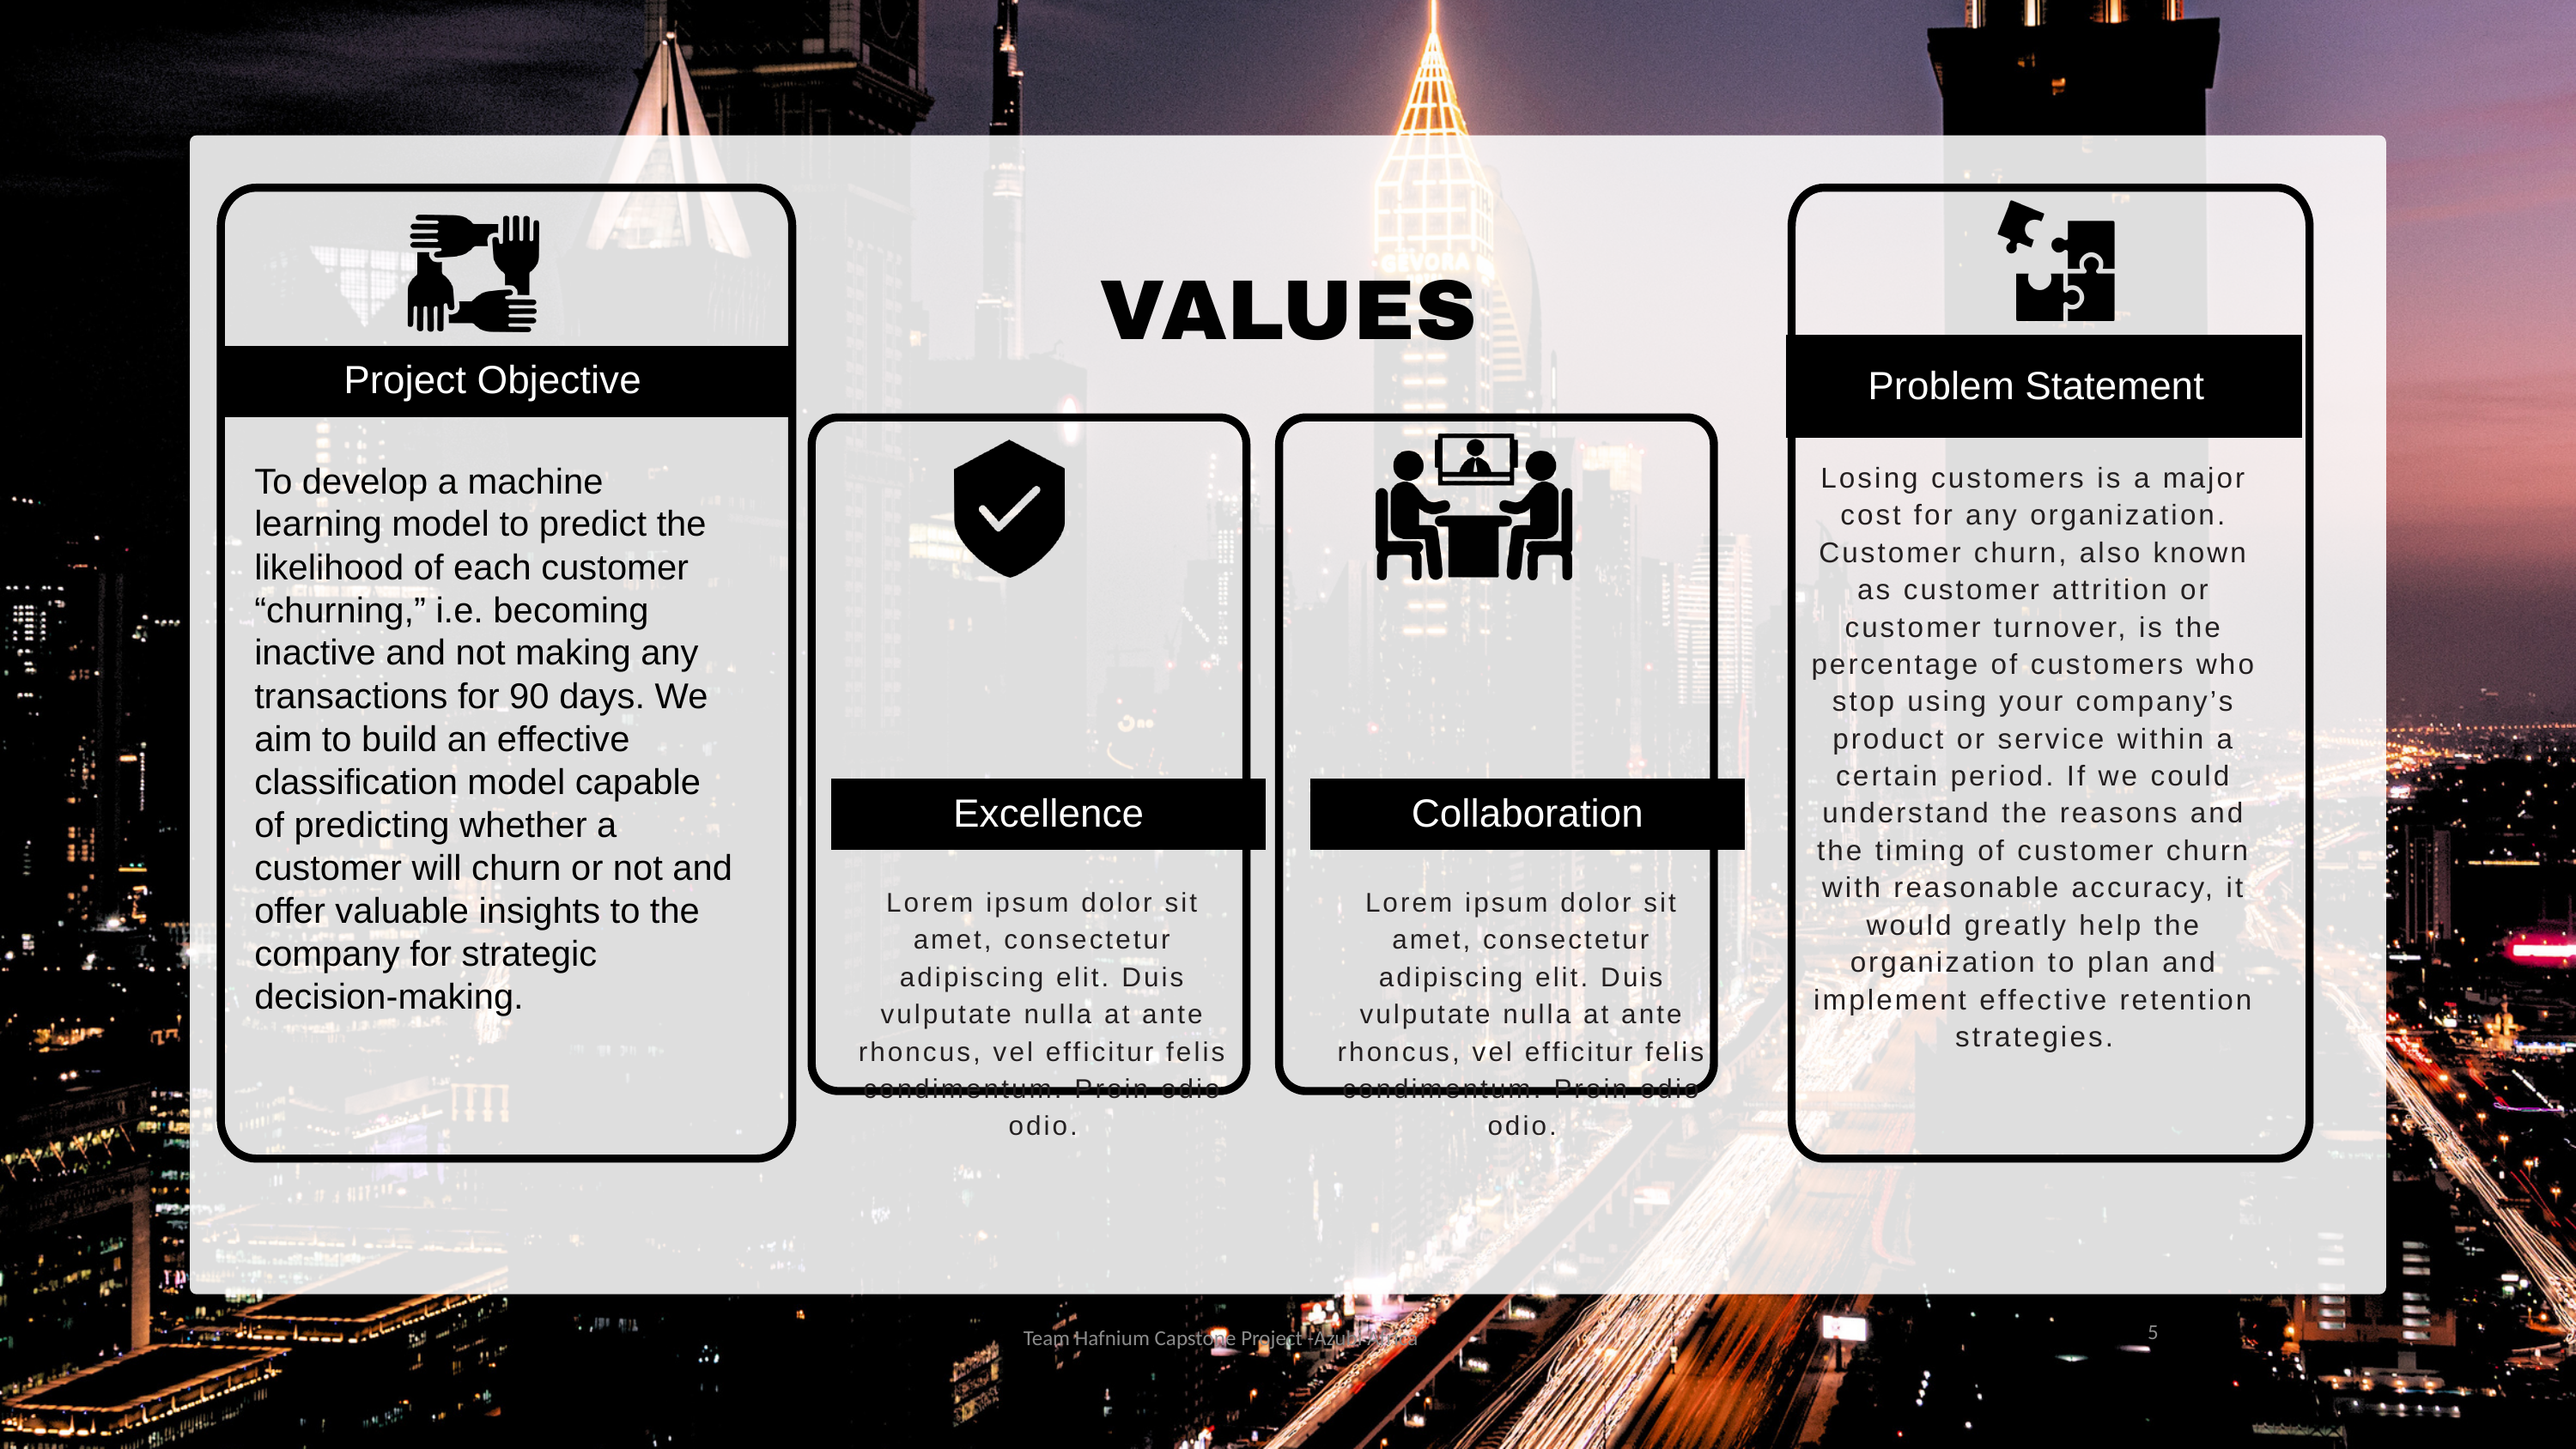

VALUES
Problem Statement

Project Objective

To develop a machine learning model to predict the likelihood of each customer “churning,” i.e. becoming inactive and not making any transactions for 90 days. We aim to build an effective classification model capable of predicting whether a customer will churn or not and offer valuable insights to the company for strategic decision-making.
Losing customers is a major cost for any organization. Customer churn, also known as customer attrition or customer turnover, is the percentage of customers who stop using your company’s product or service within a certain period. If we could understand the reasons and the timing of customer churn with reasonable accuracy, it would greatly help the organization to plan and implement effective retention strategies.

Excellence

Collaboration
Lorem ipsum dolor sit amet, consectetur adipiscing elit. Duis vulputate nulla at ante rhoncus, vel efficitur felis condimentum. Proin odio odio.
Lorem ipsum dolor sit amet, consectetur adipiscing elit. Duis vulputate nulla at ante rhoncus, vel efficitur felis condimentum. Proin odio odio.
5
Team Hafnium Capstone Project -Azubi Africa